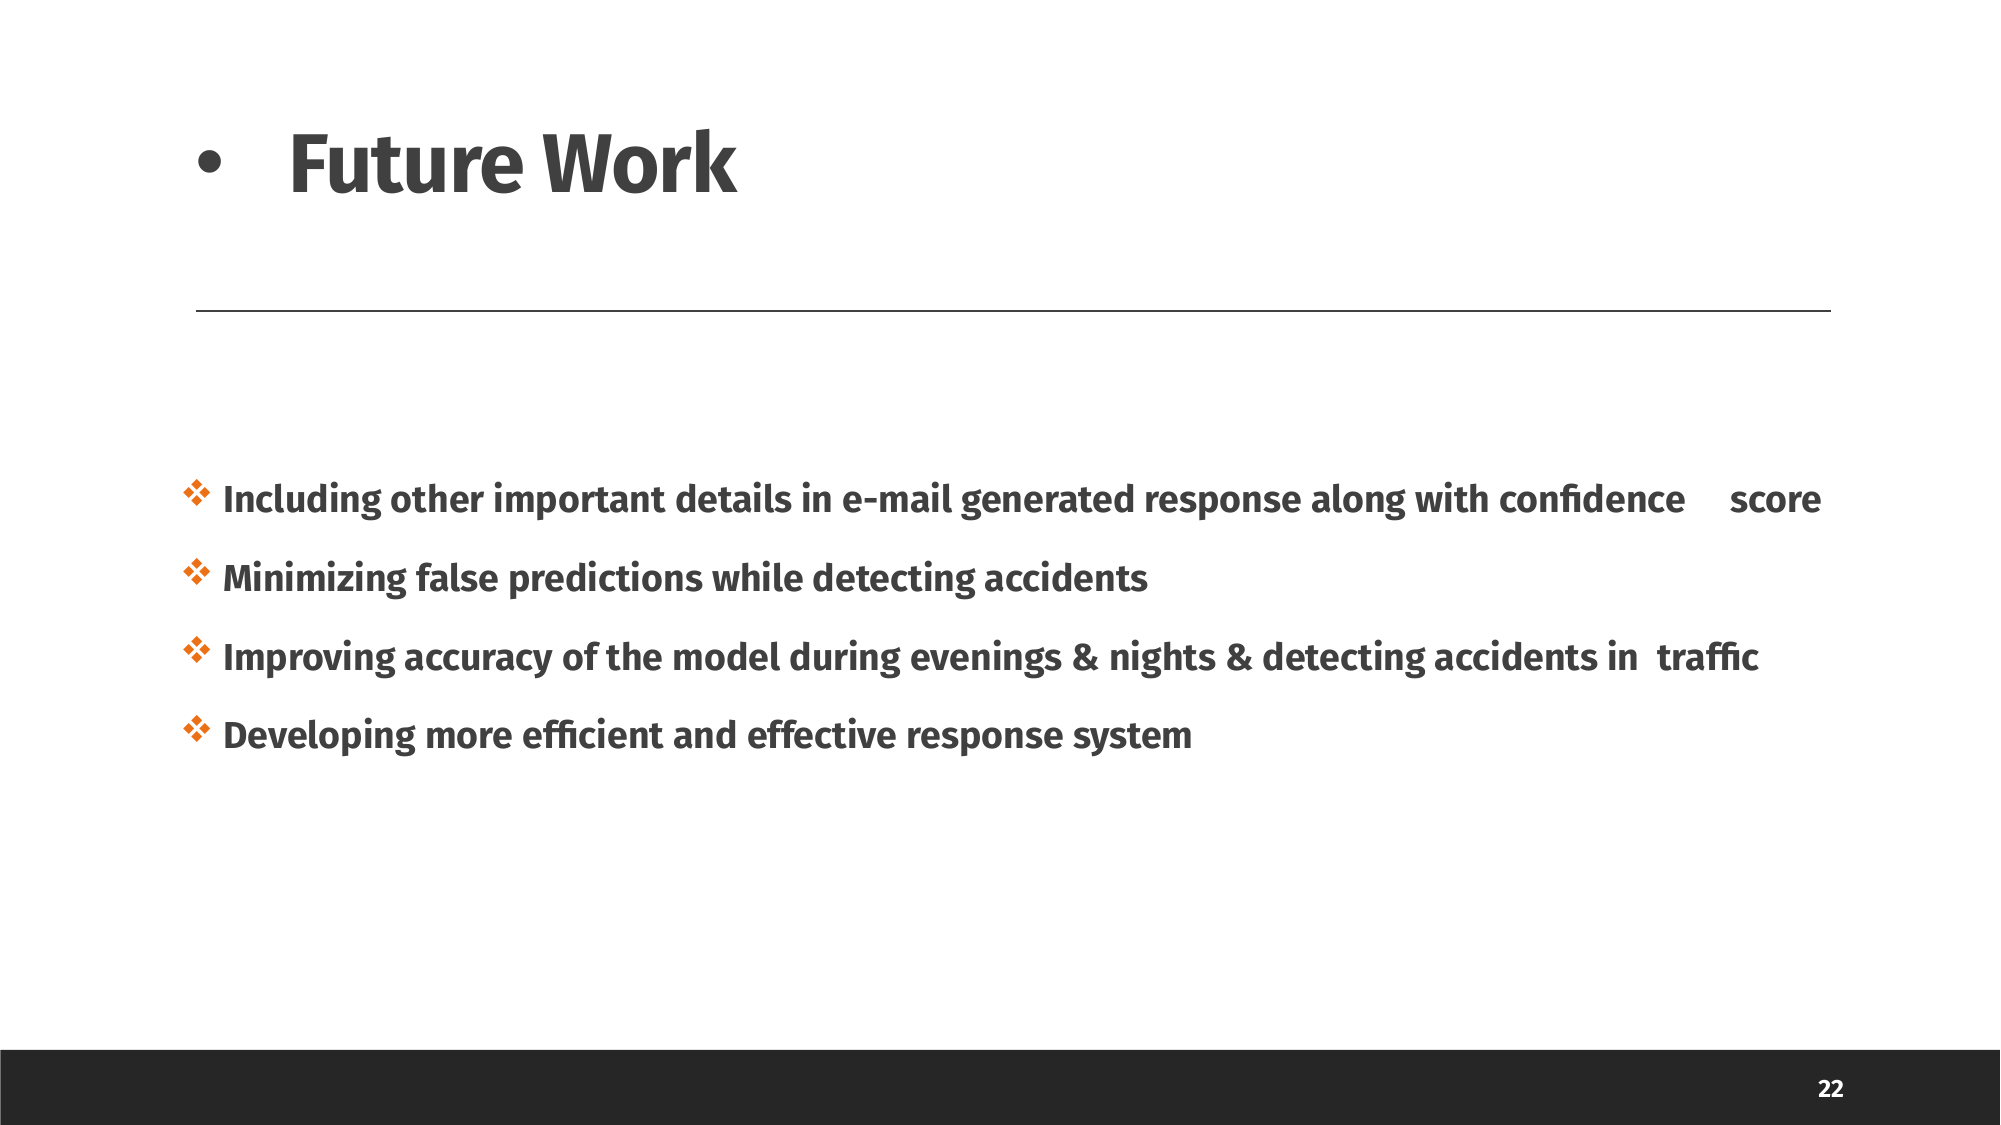

# Future Work
 Including other important details in e-mail generated response along with confidence     score
 Minimizing false predictions while detecting accidents
 Improving accuracy of the model during evenings & nights & detecting accidents in  traffic
 Developing more efficient and effective response system

22